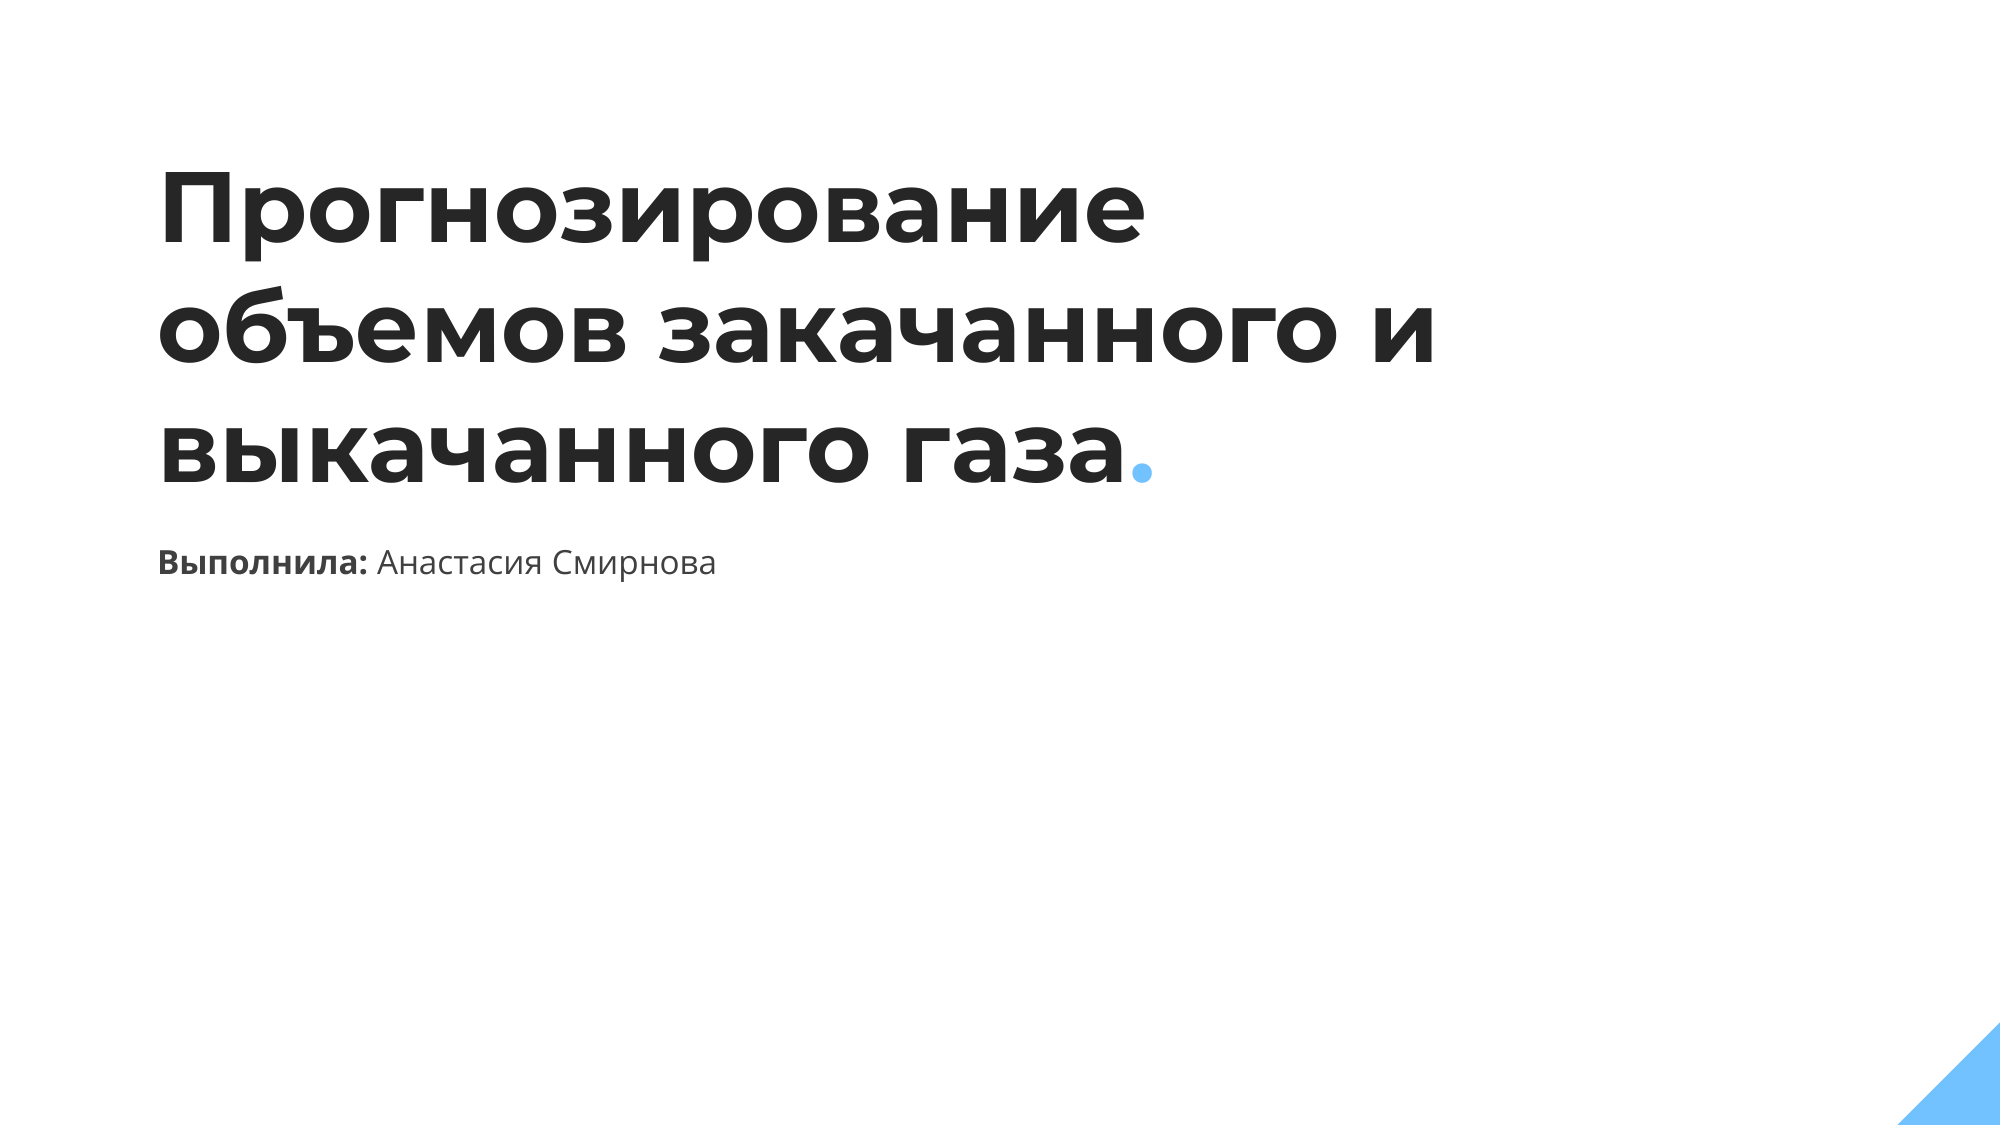

Прогнозирование объемов закачанного и выкачанного газа.
Выполнила: Анастасия Смирнова

1